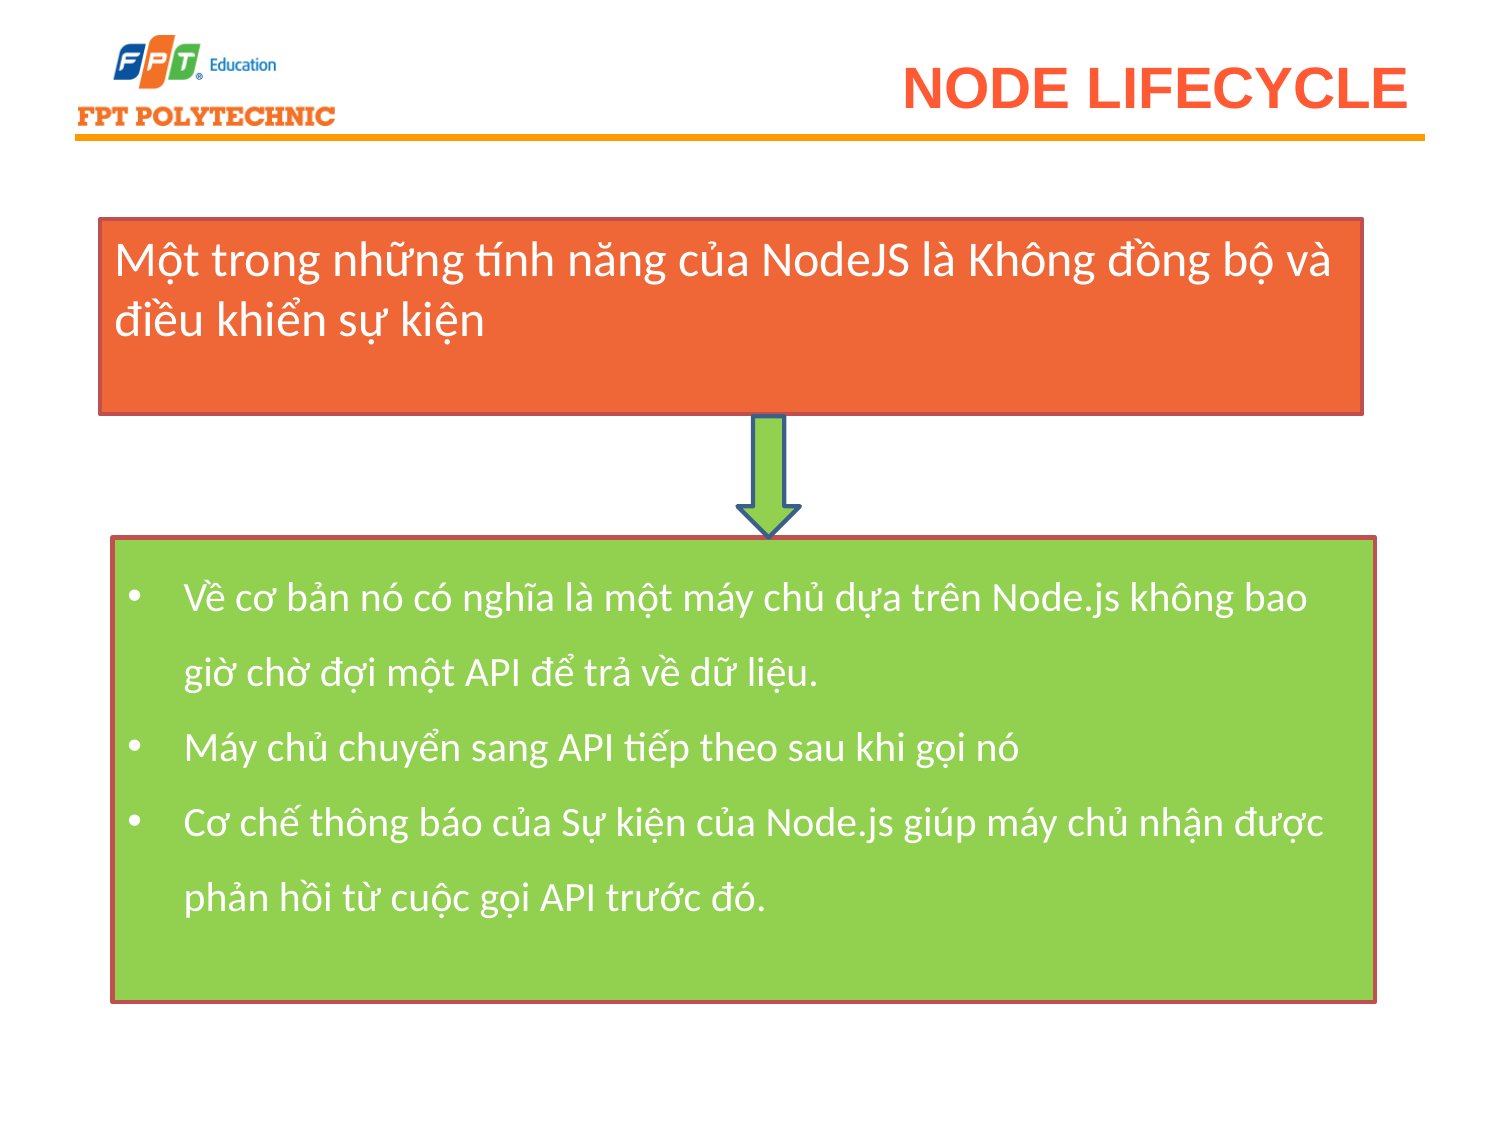

# Node Lifecycle
Một trong những tính năng của NodeJS là Không đồng bộ và điều khiển sự kiện

Về cơ bản nó có nghĩa là một máy chủ dựa trên Node.js không bao giờ chờ đợi một API để trả về dữ liệu.
Máy chủ chuyển sang API tiếp theo sau khi gọi nó
Cơ chế thông báo của Sự kiện của Node.js giúp máy chủ nhận được phản hồi từ cuộc gọi API trước đó.